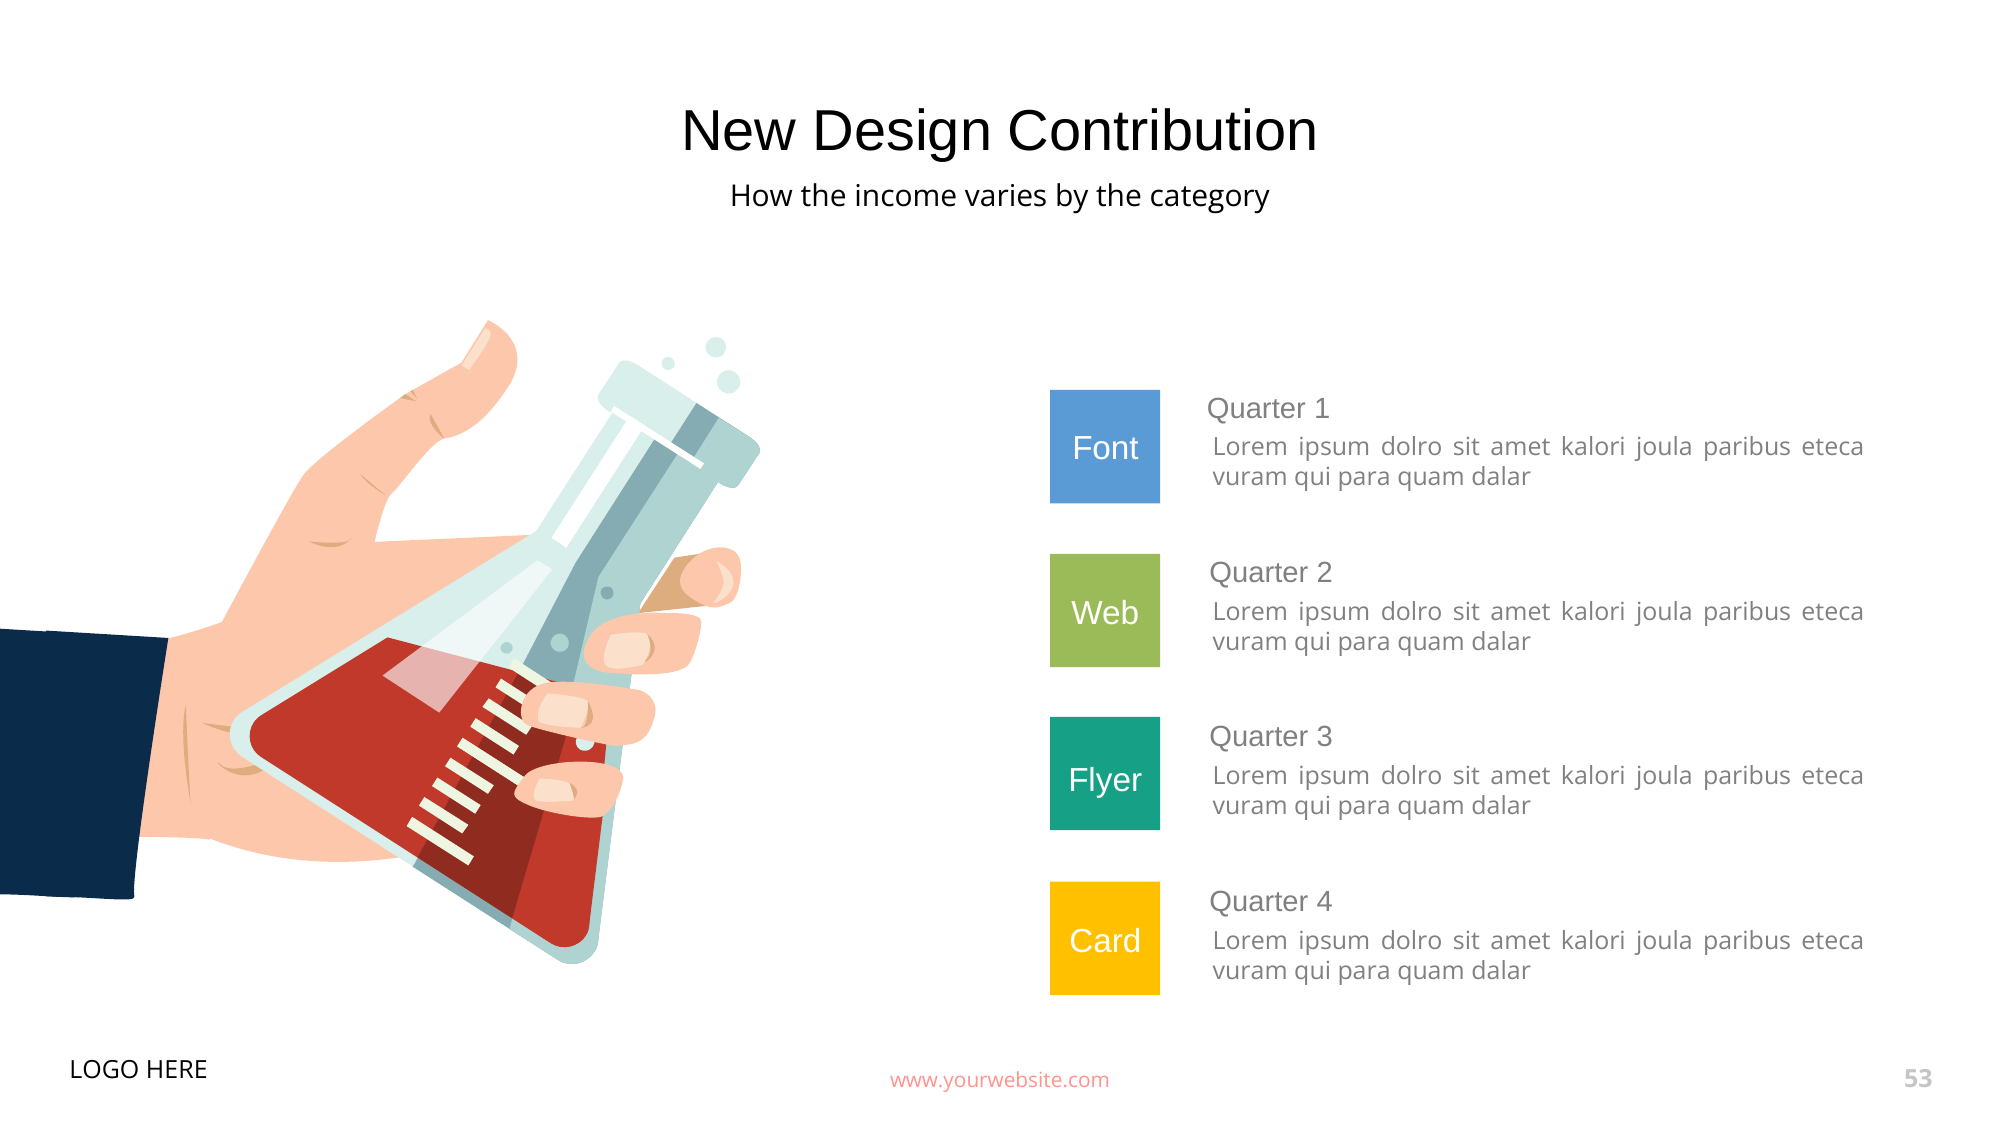

# New Design Contribution
How the income varies by the category

Quarter 1
Lorem ipsum dolro sit amet kalori joula paribus eteca vuram qui para quam dalar

Font

Web
Quarter 2
Lorem ipsum dolro sit amet kalori joula paribus eteca vuram qui para quam dalar

Flyer
Quarter 3
Lorem ipsum dolro sit amet kalori joula paribus eteca vuram qui para quam dalar

Card
Quarter 4
Lorem ipsum dolro sit amet kalori joula paribus eteca vuram qui para quam dalar
LOGO HERE
www.yourwebsite.com
53